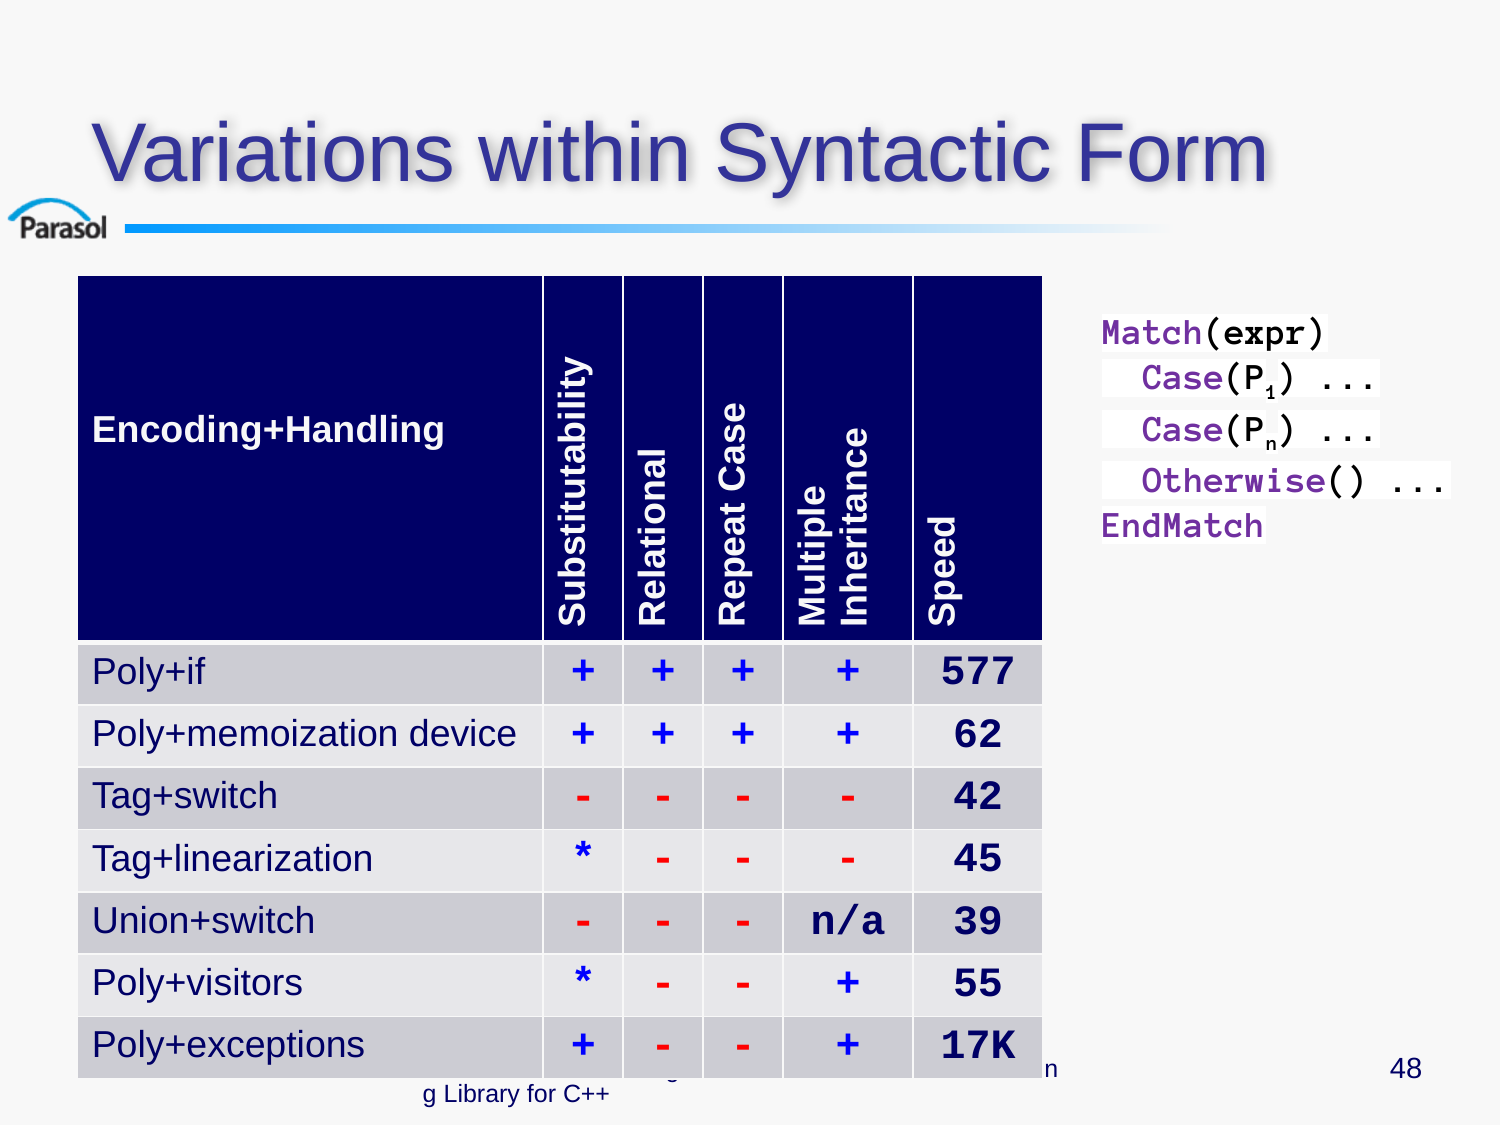

# Variations within Syntactic Form
| Encoding+Handling | Substitutability | Relational | Repeat Case | Multiple Inheritance | Speed |
| --- | --- | --- | --- | --- | --- |
| Poly+if | + | + | + | + | 577 |
| Poly+memoization device | + | + | + | + | 62 |
| Tag+switch | - | - | - | - | 42 |
| Tag+linearization | \* | - | - | - | 45 |
| Union+switch | - | - | - | n/a | 39 |
| Poly+visitors | \* | - | - | + | 55 |
| Poly+exceptions | + | - | - | + | 17K |
Match(expr)
  Case(P1) ...
  Case(Pn) ...
  Otherwise() ...
EndMatch
C++Now'14: The Design & Evolution of a Pattern Matching Library for C++
48